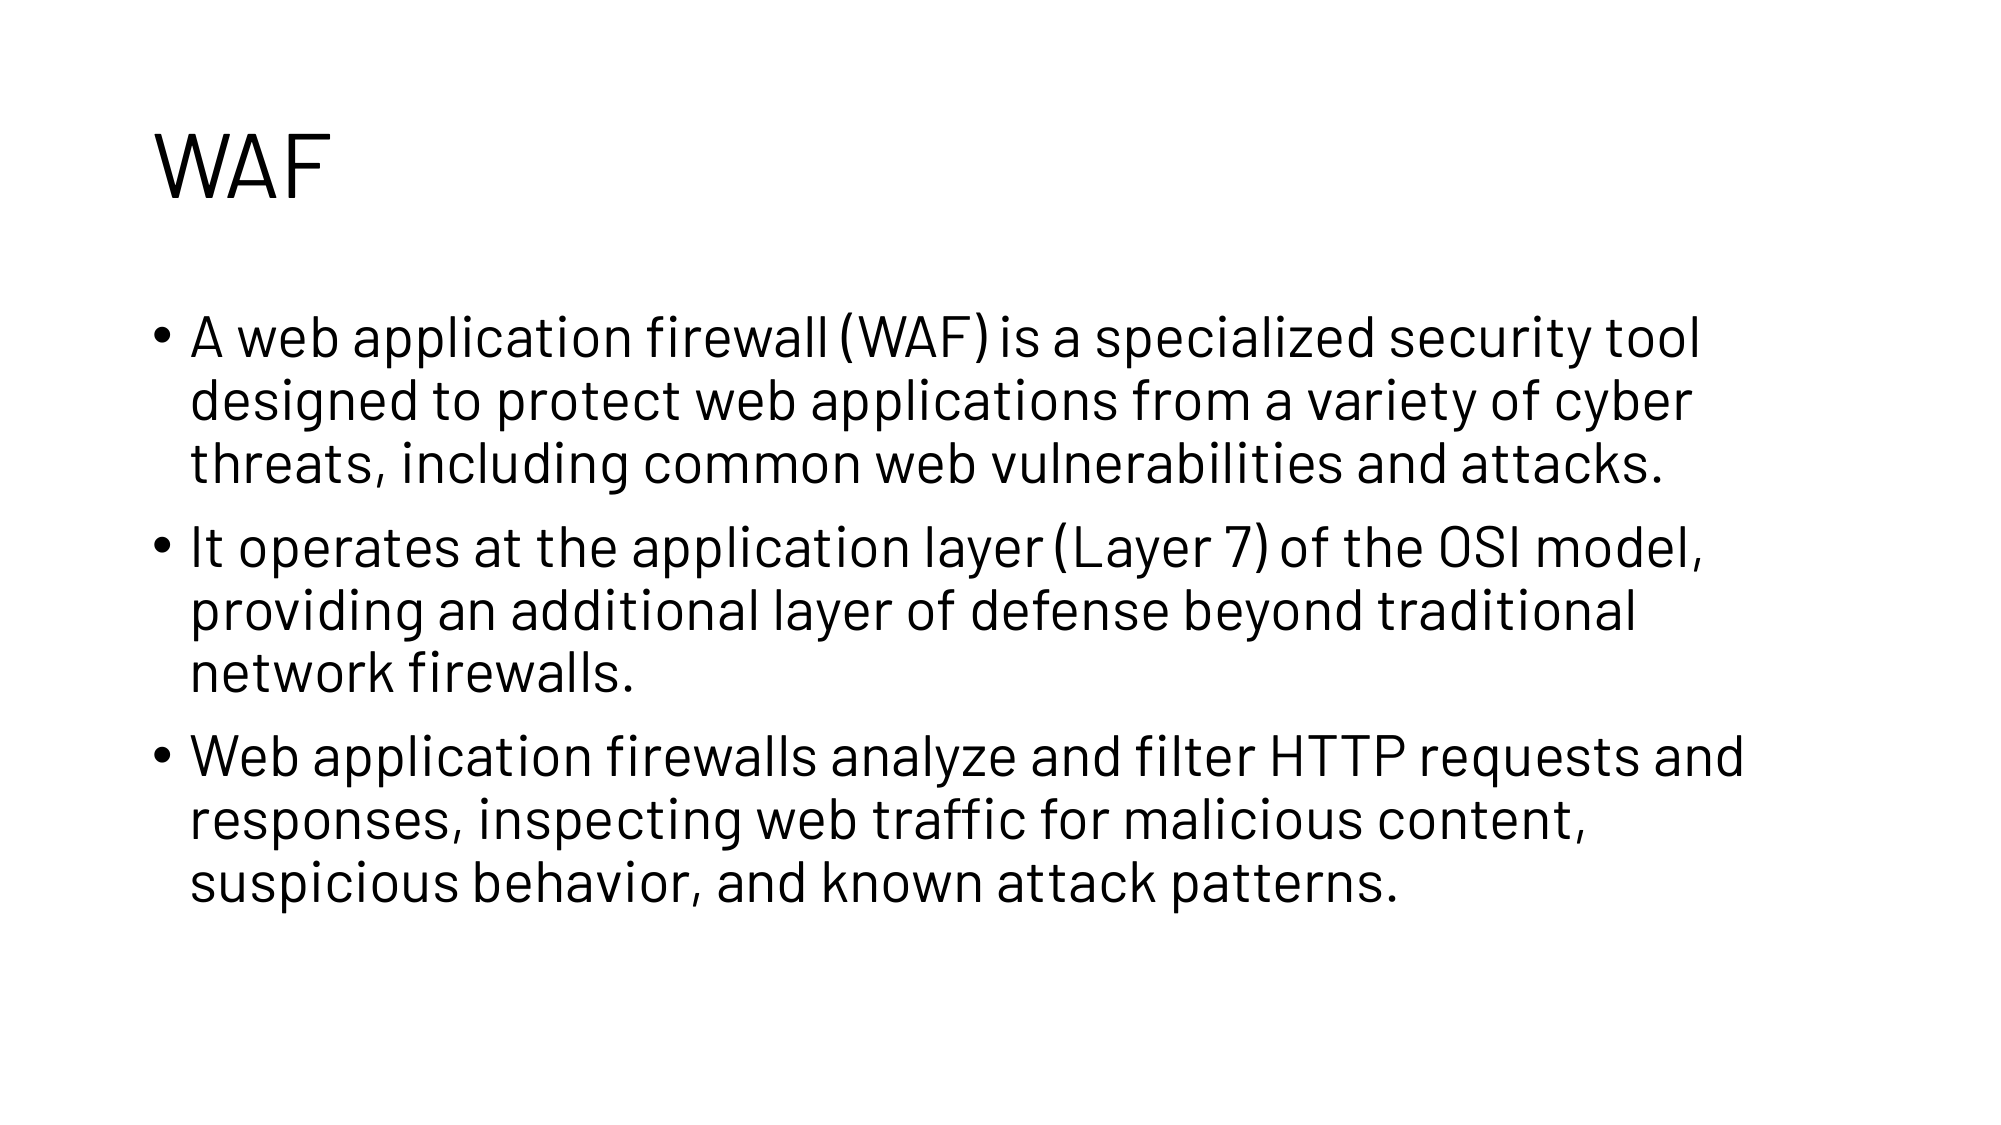

# WAF
A web application firewall (WAF) is a specialized security tool designed to protect web applications from a variety of cyber threats, including common web vulnerabilities and attacks.
It operates at the application layer (Layer 7) of the OSI model, providing an additional layer of defense beyond traditional network firewalls.
Web application firewalls analyze and filter HTTP requests and responses, inspecting web traffic for malicious content, suspicious behavior, and known attack patterns.